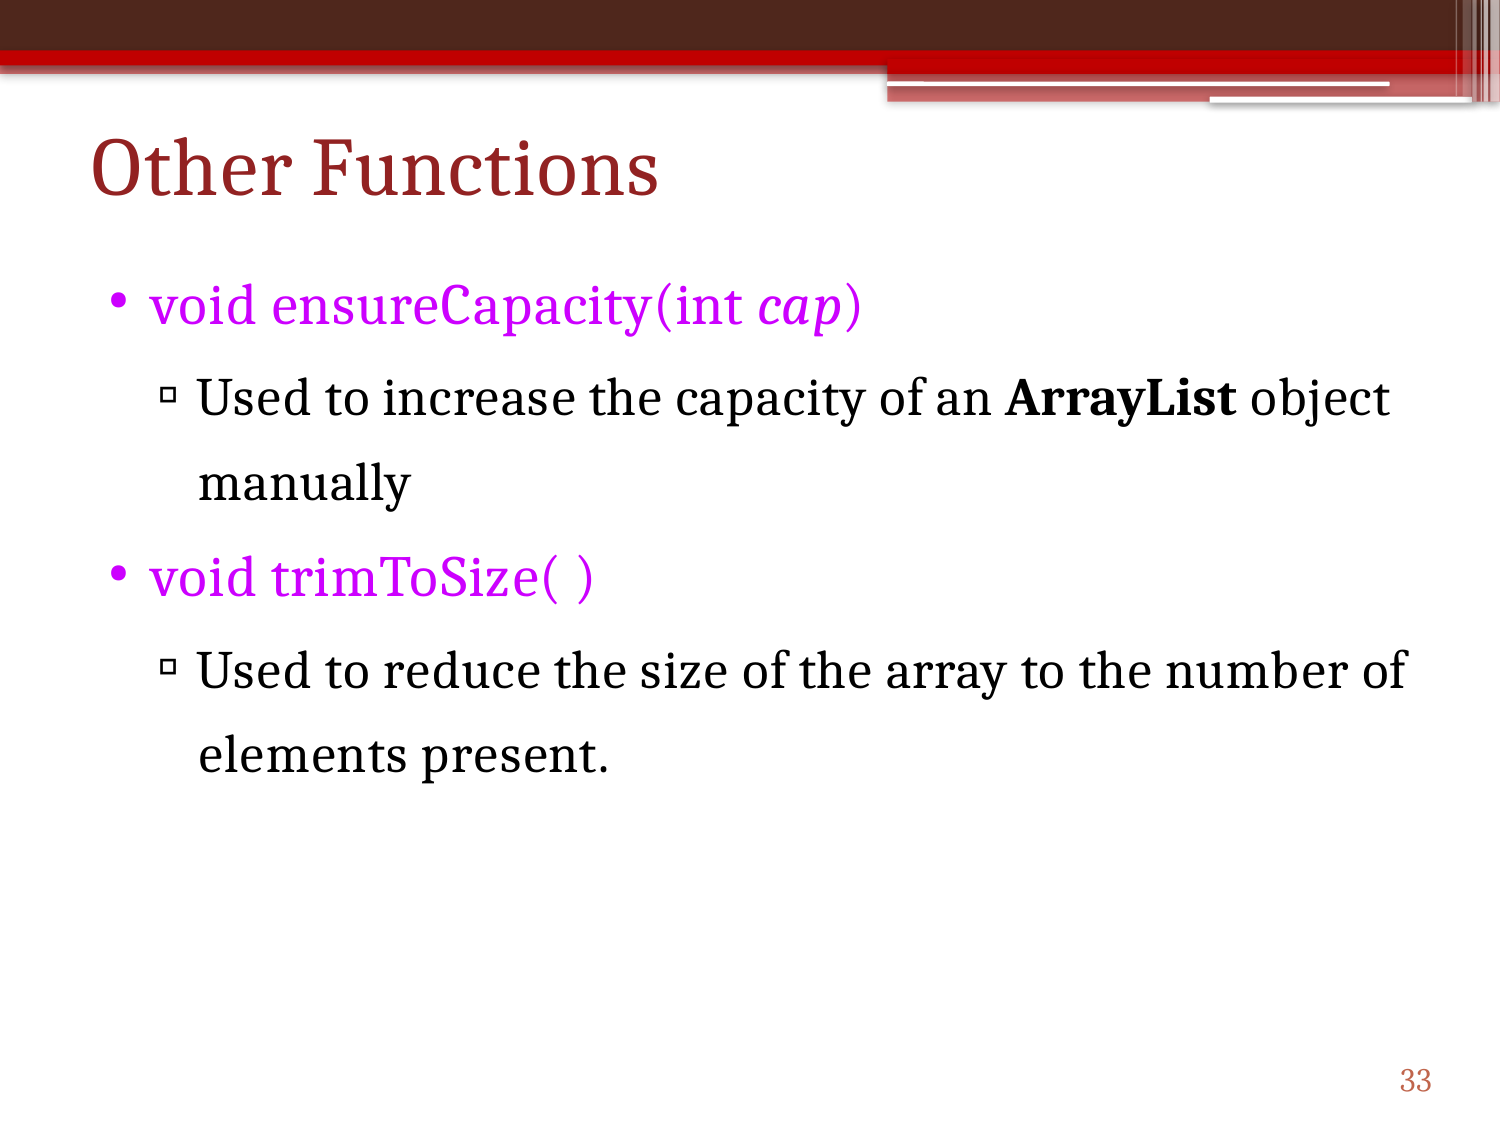

# Other Functions
void ensureCapacity(int cap)
Used to increase the capacity of an ArrayList object manually
void trimToSize( )
Used to reduce the size of the array to the number of elements present.

33